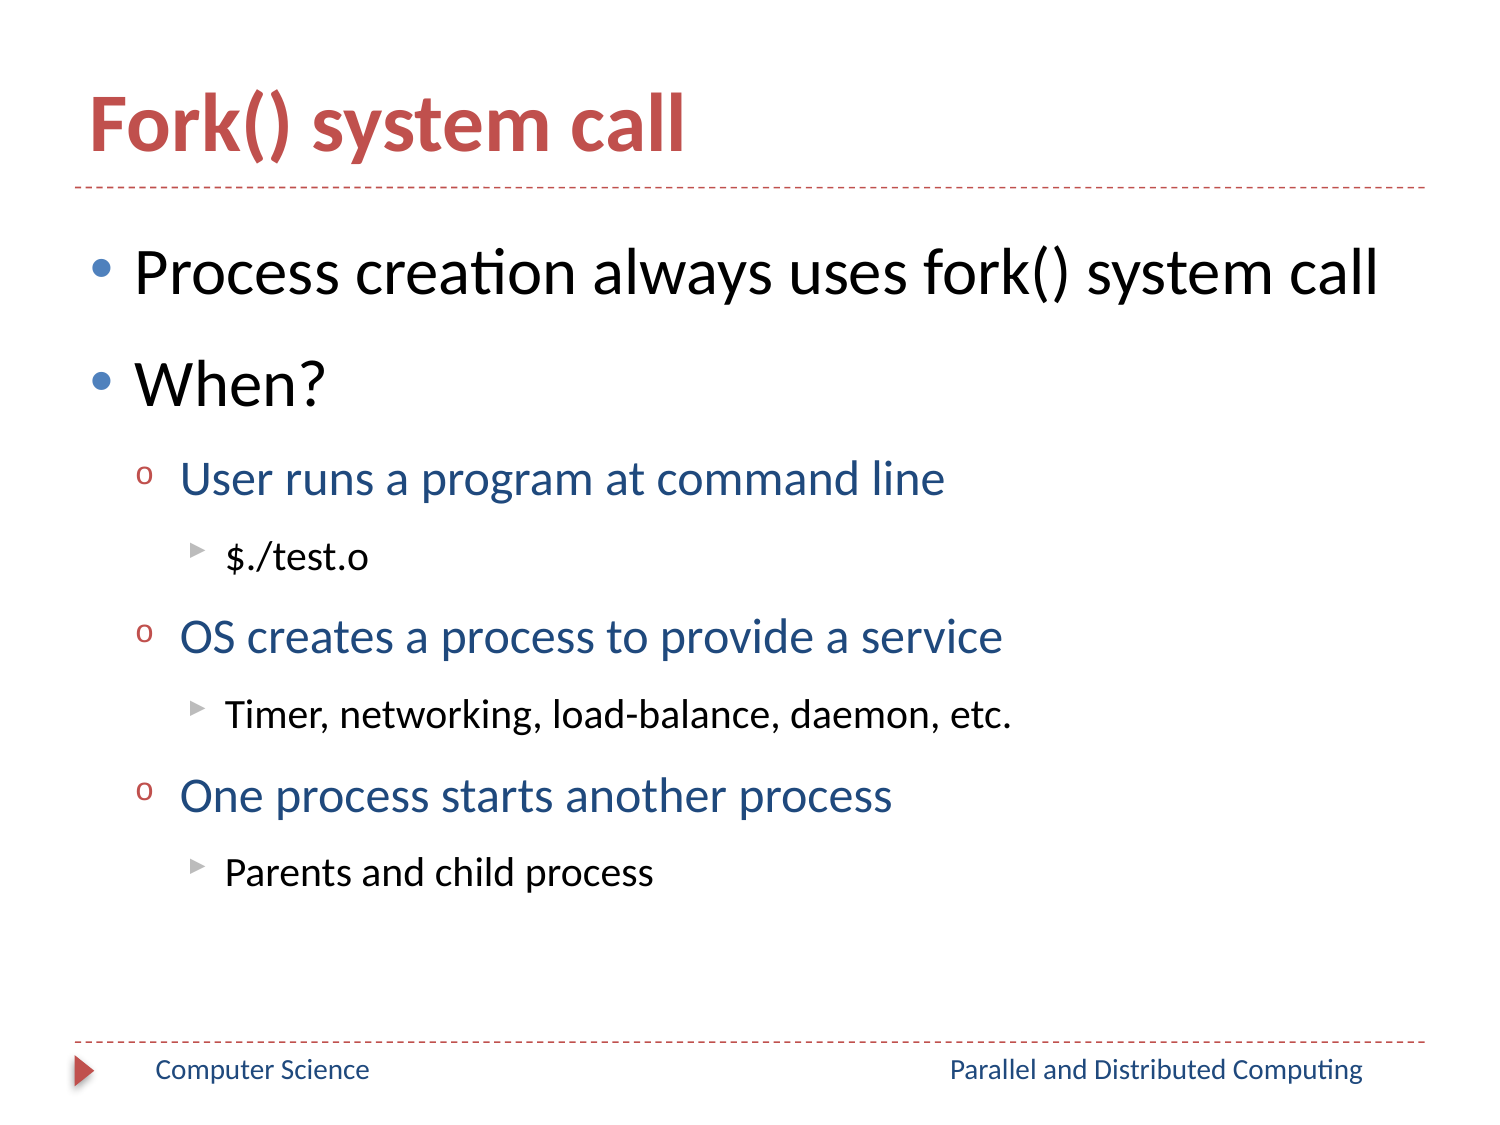

# Fork() system call
Process creation always uses fork() system call
When?
User runs a program at command line
$./test.o
OS creates a process to provide a service
Timer, networking, load-balance, daemon, etc.
One process starts another process
Parents and child process
Computer Science
Parallel and Distributed Computing